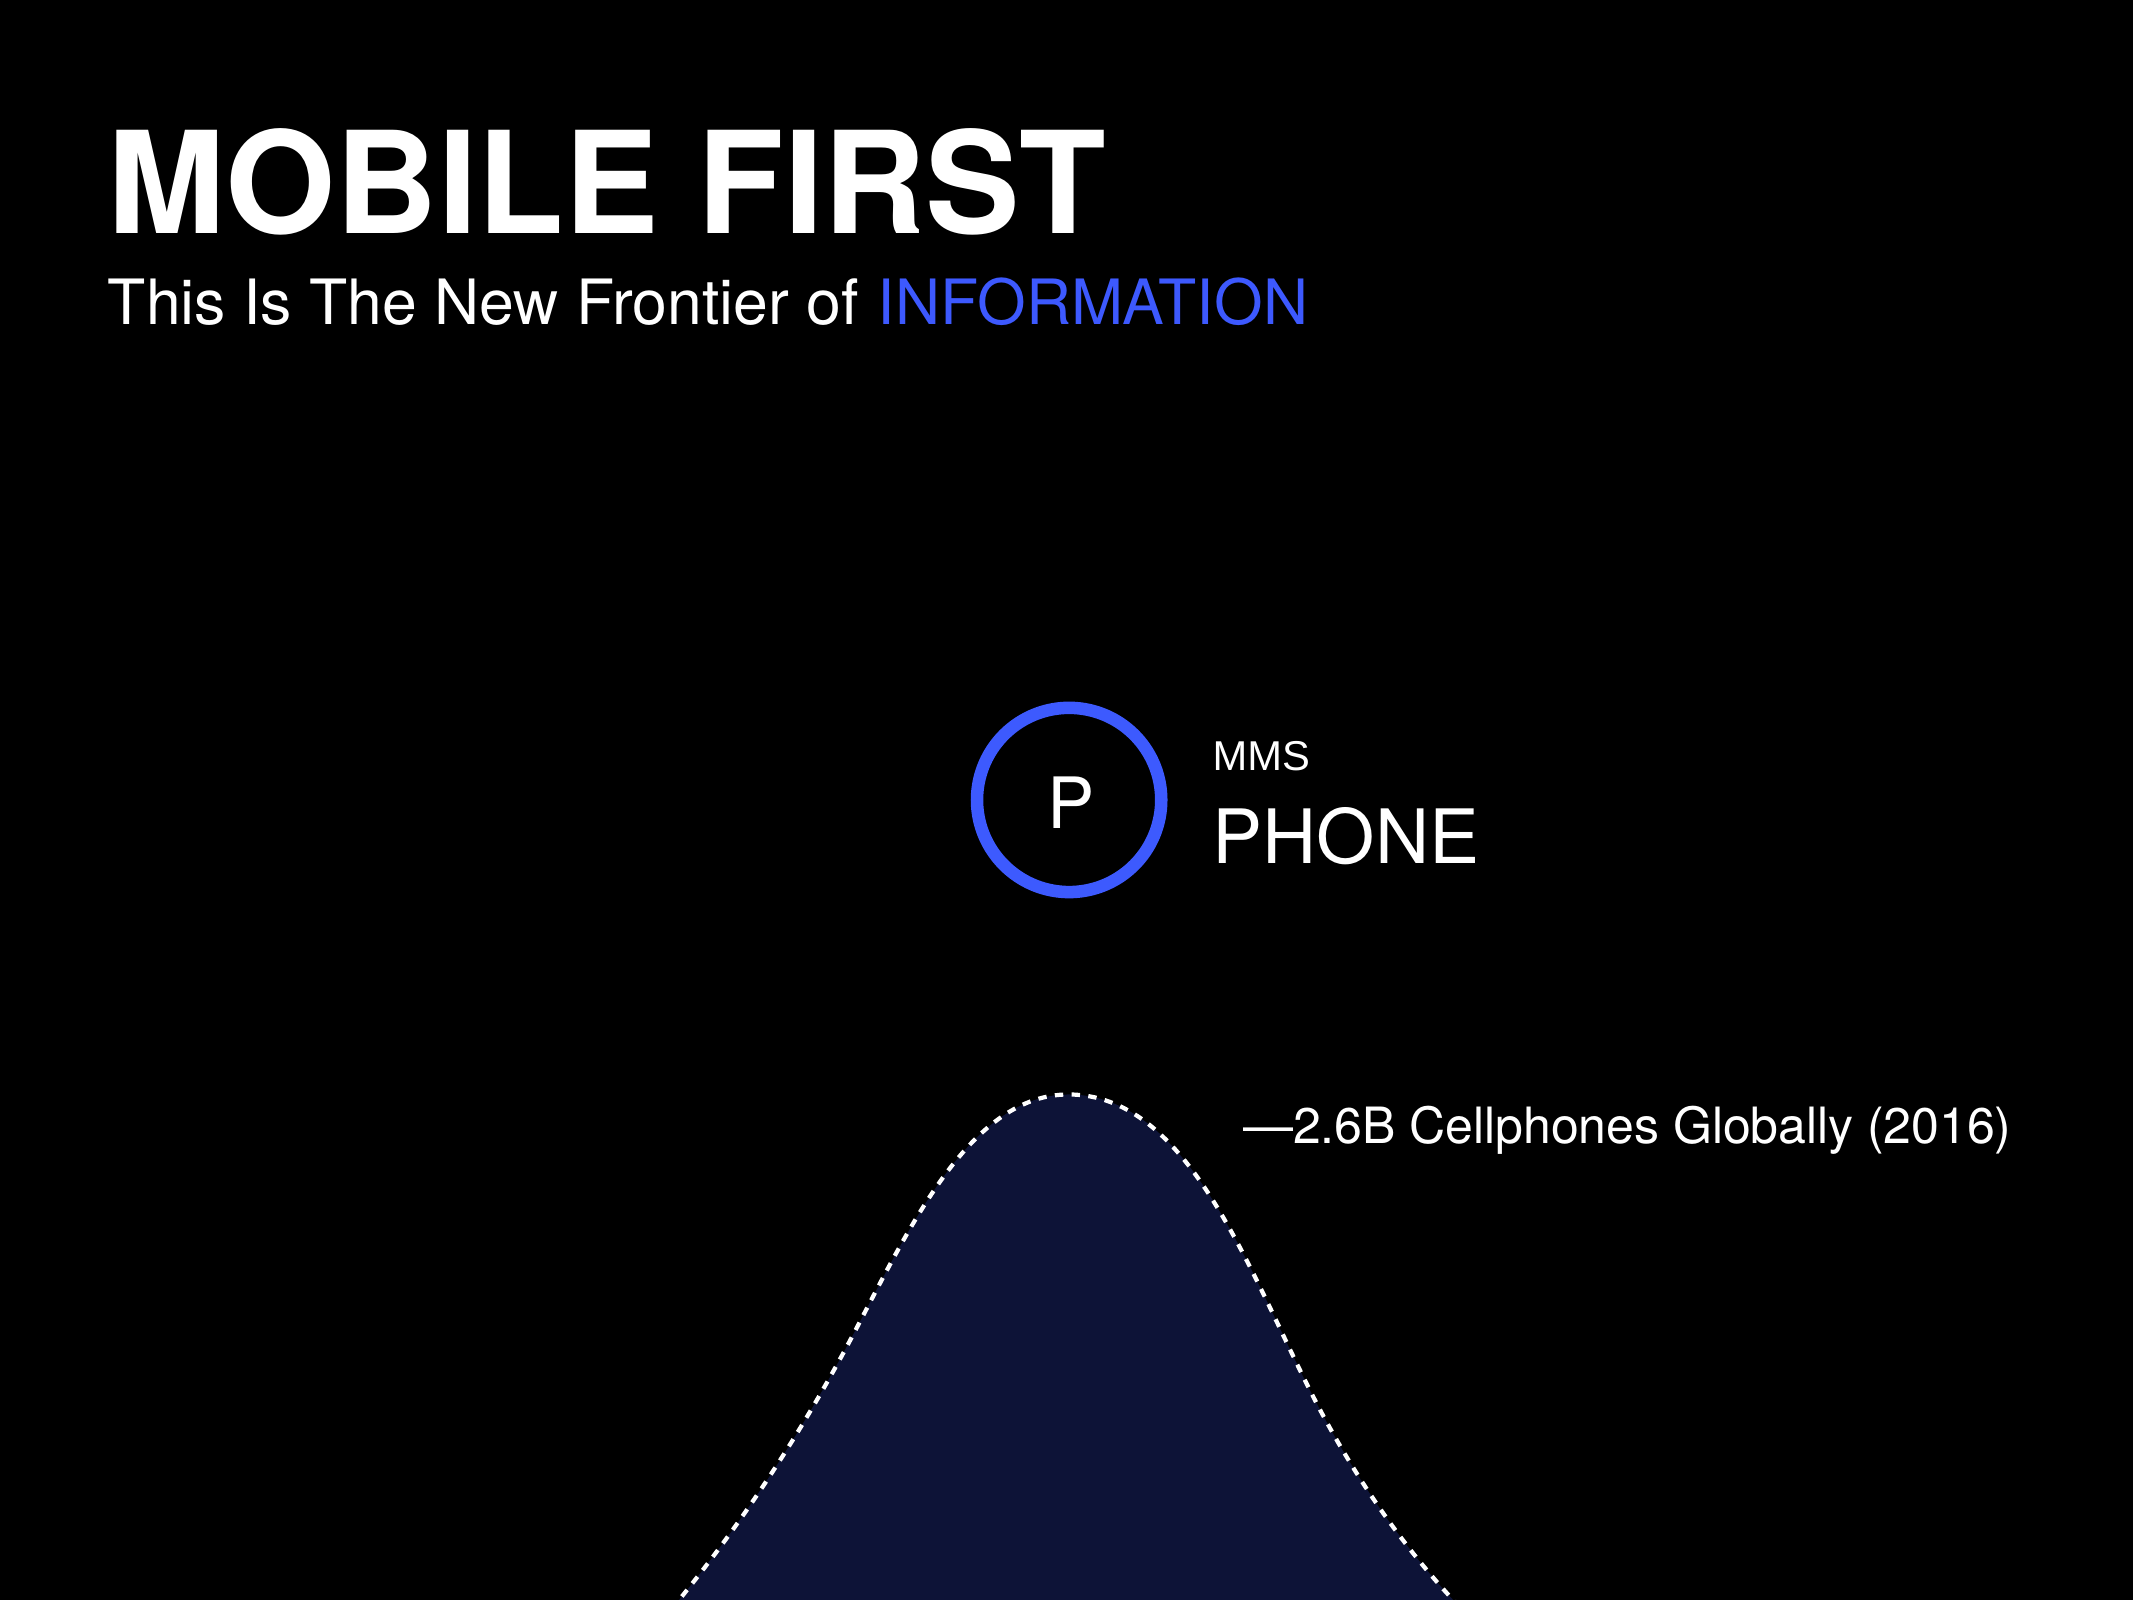

MOBILE FIRST
This Is The New Frontier of INFORMATION

P
PHONE
MMS
—2.6B Cellphones Globally (2016)